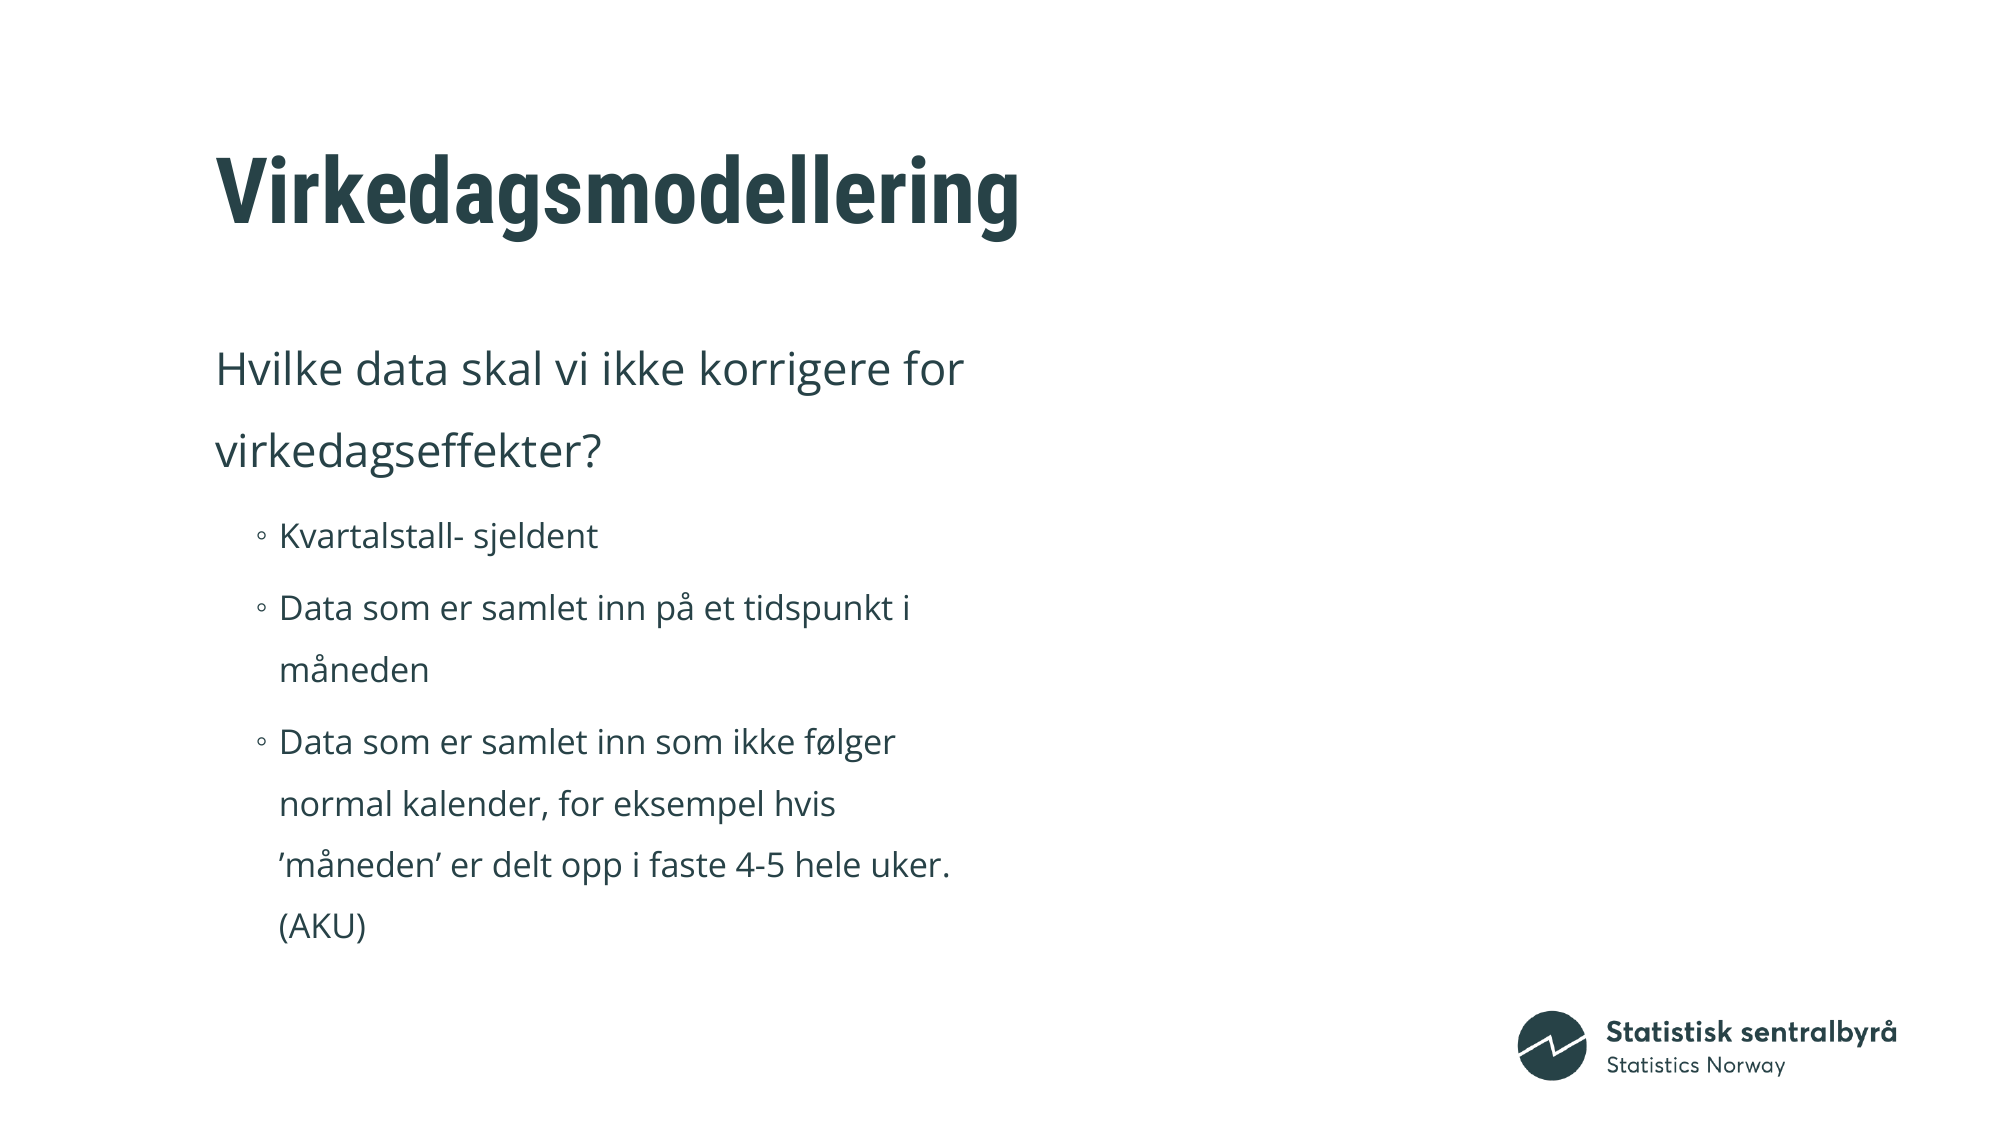

# Virkedagsmodellering
Hvilke data skal vi ikke korrigere for virkedagseffekter?
Kvartalstall- sjeldent
Data som er samlet inn på et tidspunkt i måneden
Data som er samlet inn som ikke følger normal kalender, for eksempel hvis ’måneden’ er delt opp i faste 4-5 hele uker. (AKU)